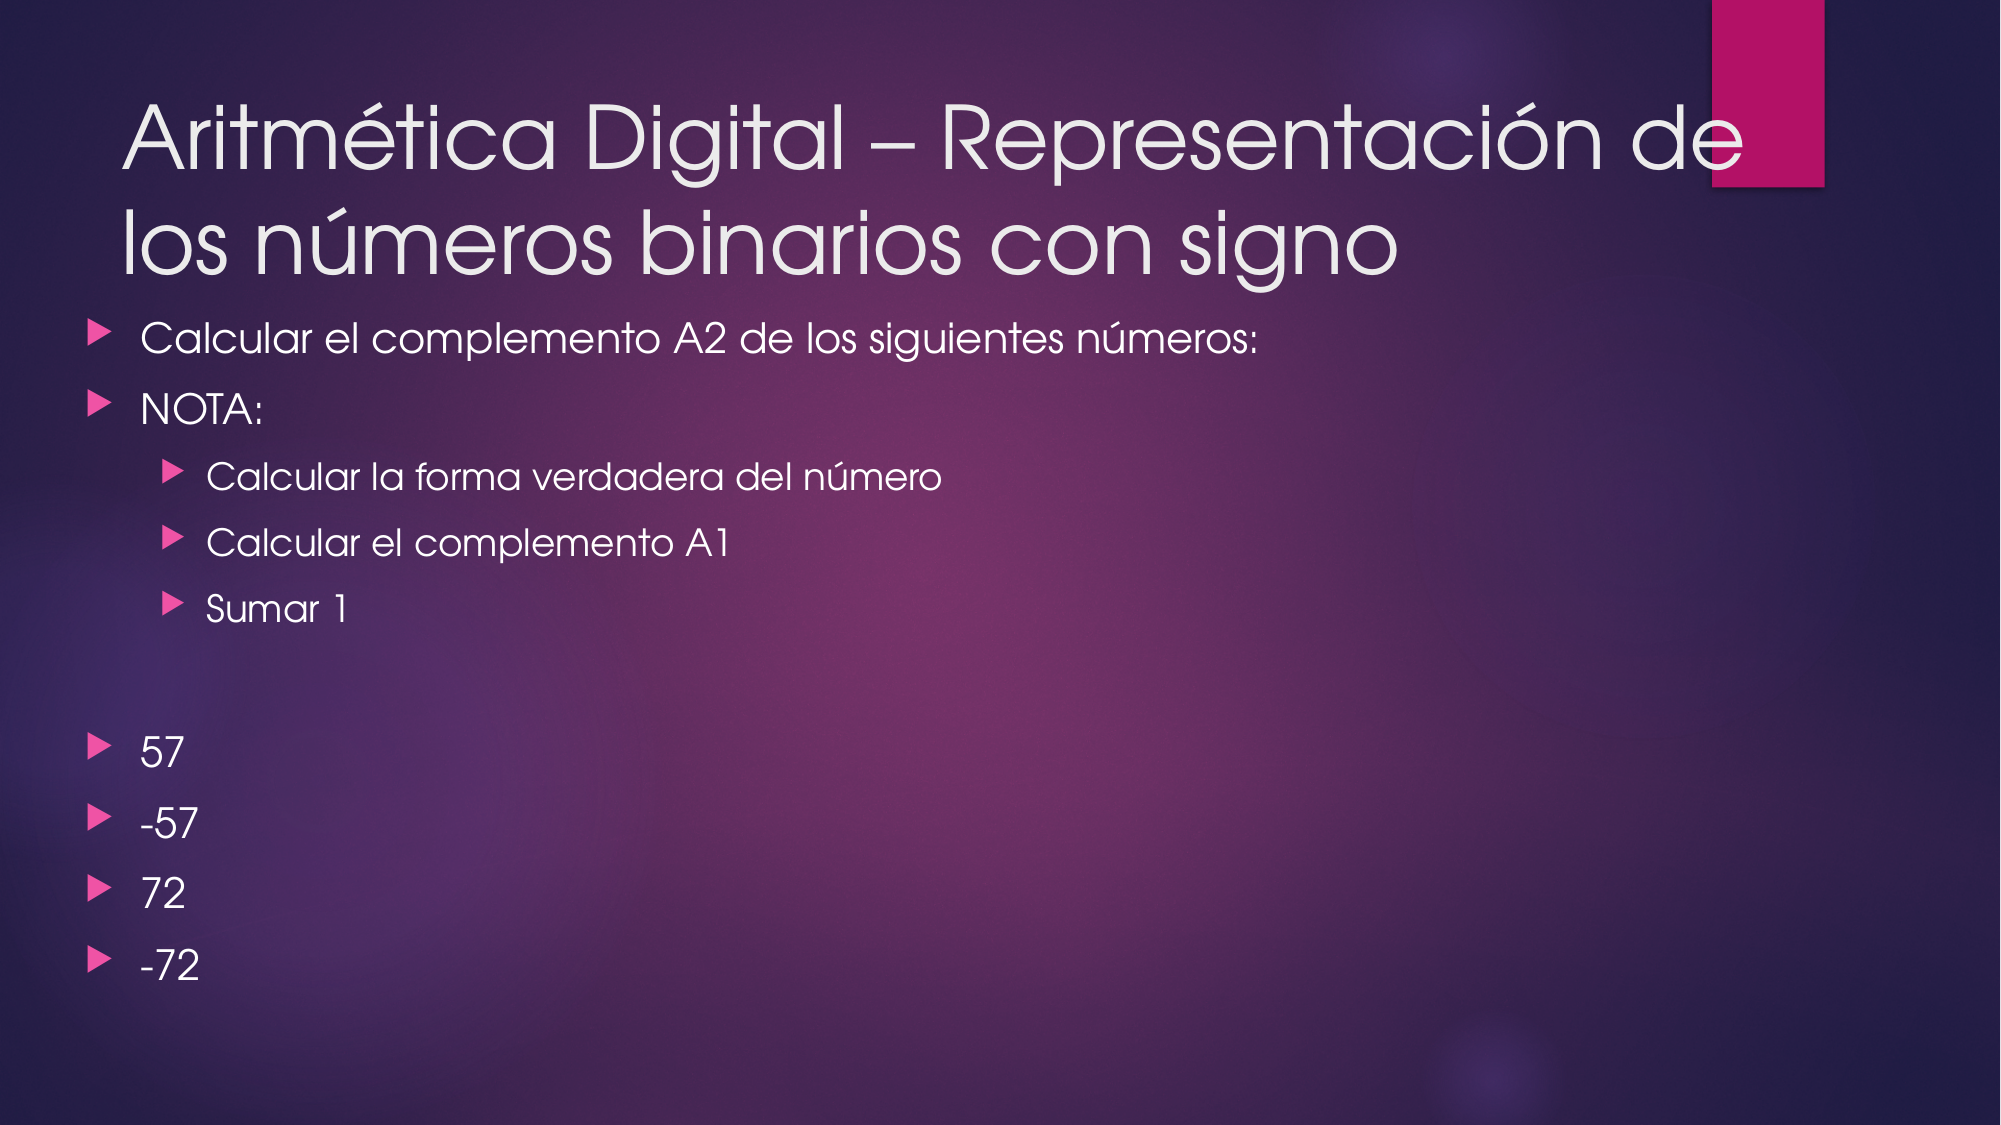

# Aritmética Digital – Representación de los números binarios con signo
Calcular el complemento A2 de los siguientes números:
NOTA:
Calcular la forma verdadera del número
Calcular el complemento A1
Sumar 1

57
-57
72
-72